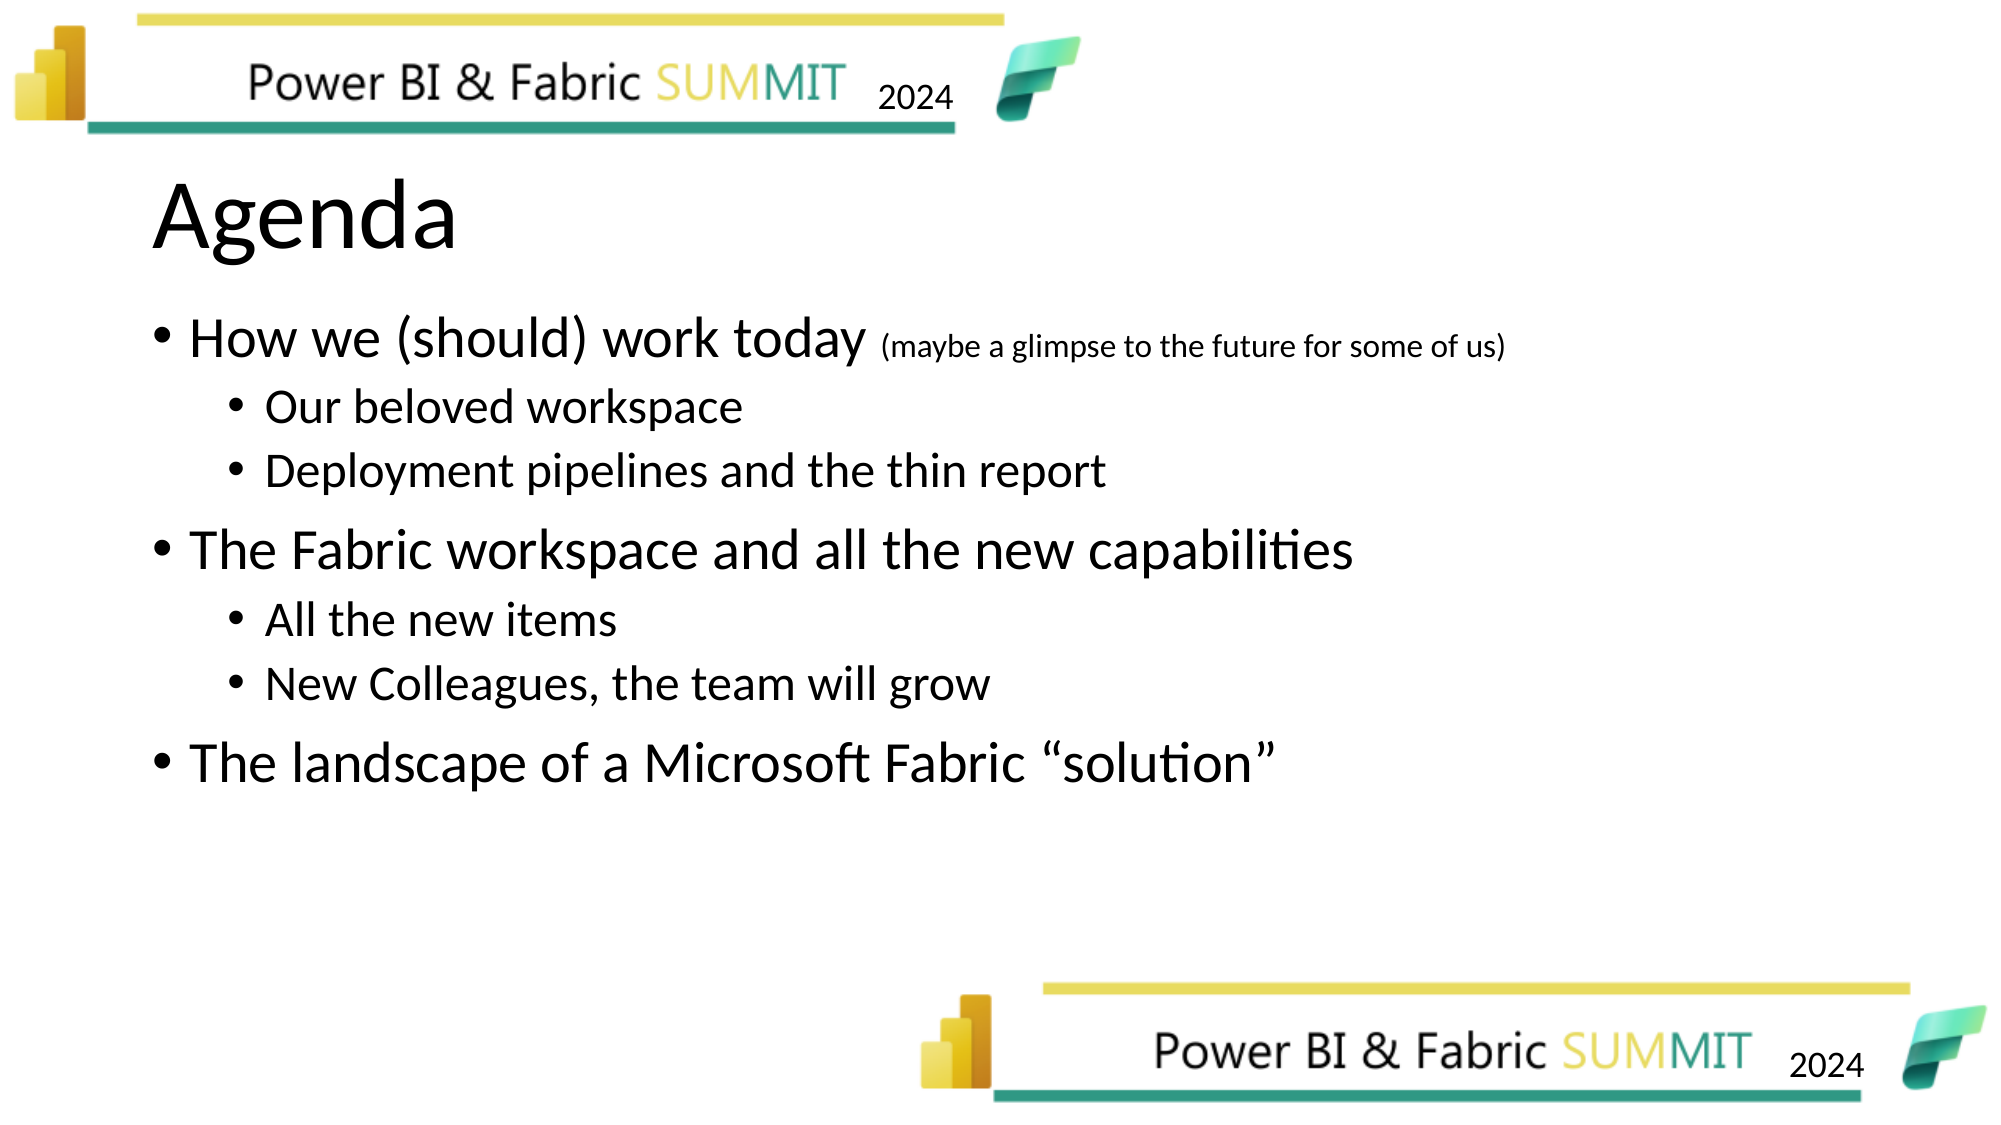

# Agenda
How we (should) work today (maybe a glimpse to the future for some of us)
Our beloved workspace
Deployment pipelines and the thin report
The Fabric workspace and all the new capabilities
All the new items
New Colleagues, the team will grow
The landscape of a Microsoft Fabric “solution”